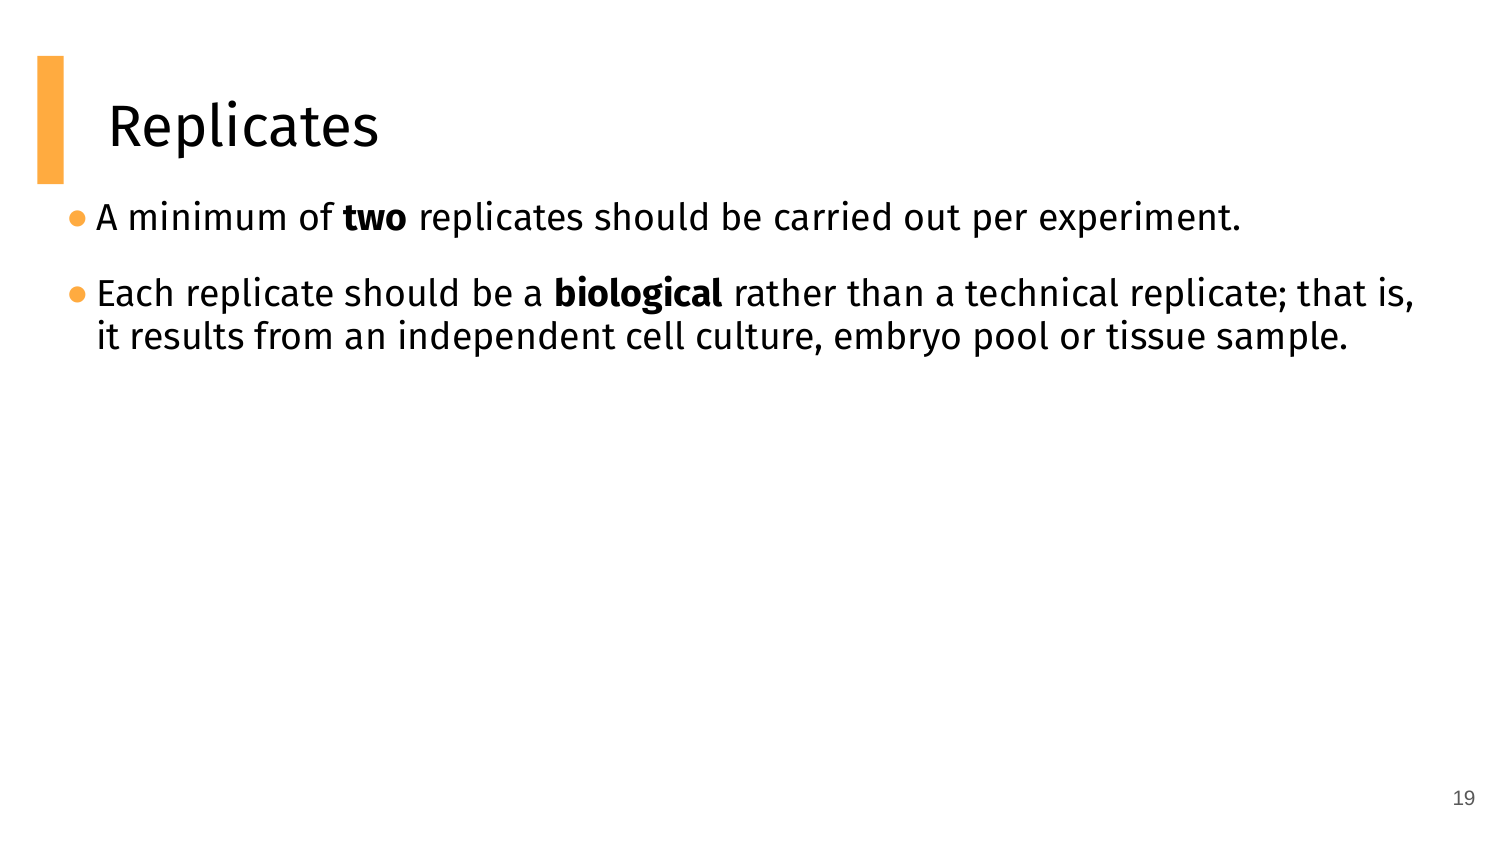

# Replicates
A minimum of two replicates should be carried out per experiment.
Each replicate should be a biological rather than a technical replicate; that is, it results from an independent cell culture, embryo pool or tissue sample.
19